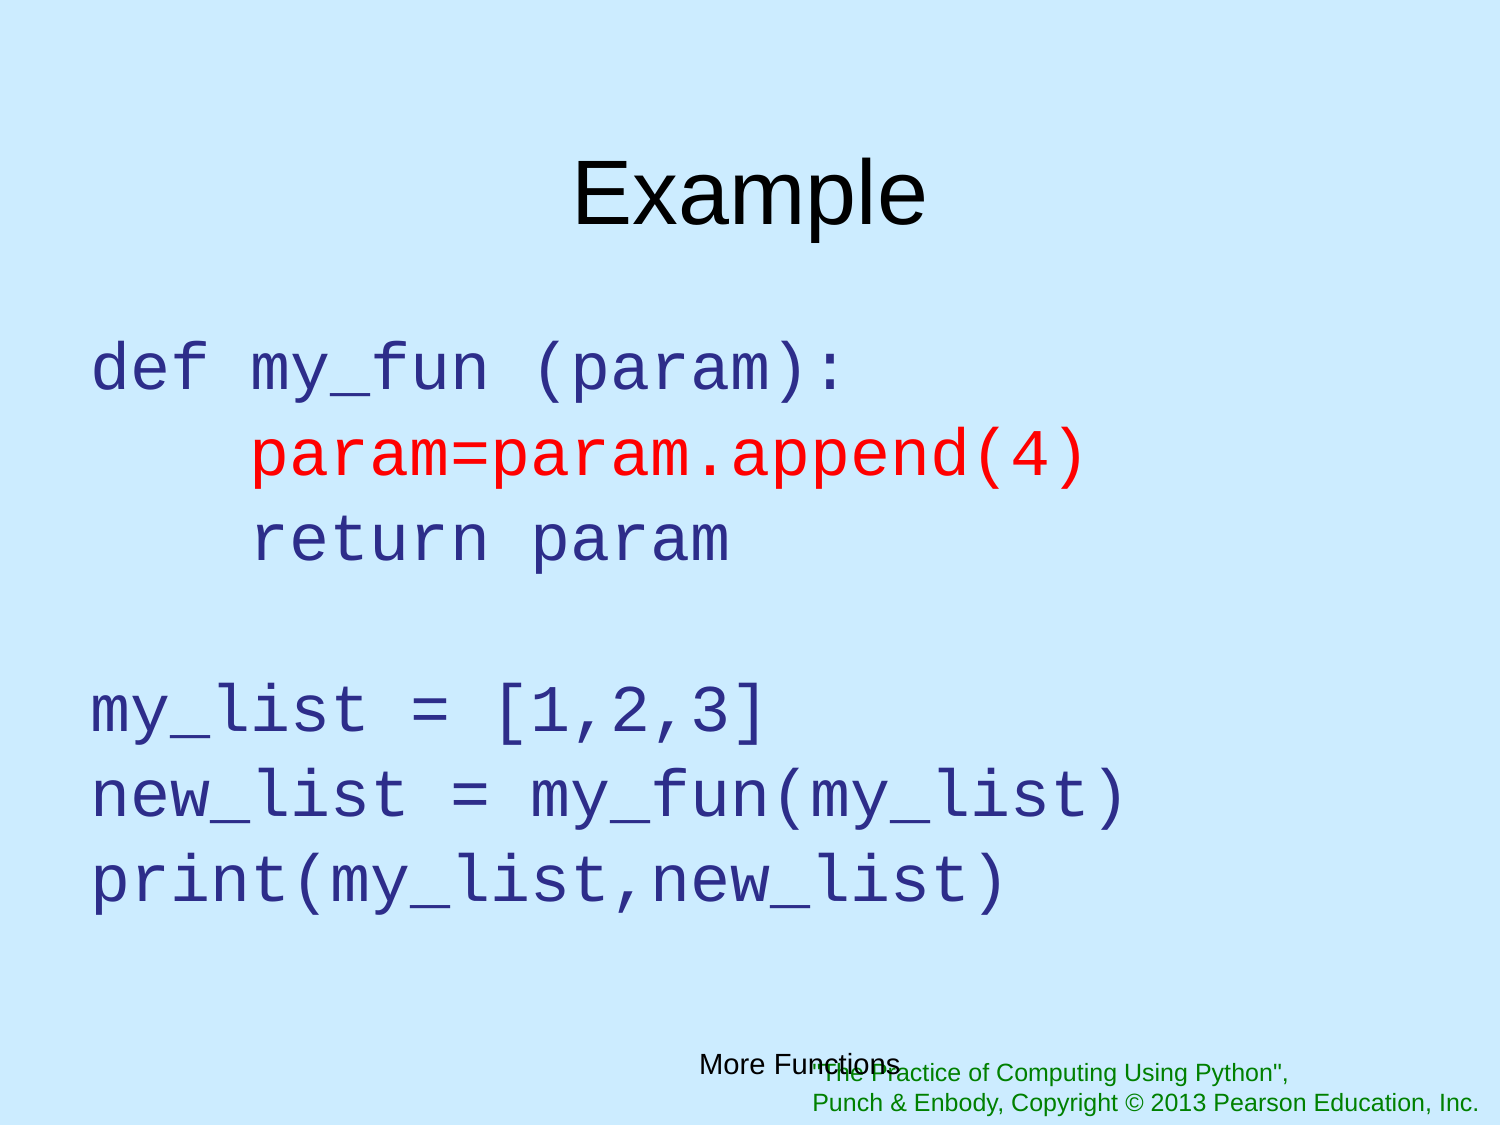

Example
def my_fun (param):
    param=param.append(4)
    return param

my_list = [1,2,3]
new_list = my_fun(my_list)
print(my_list,new_list)

More Functions